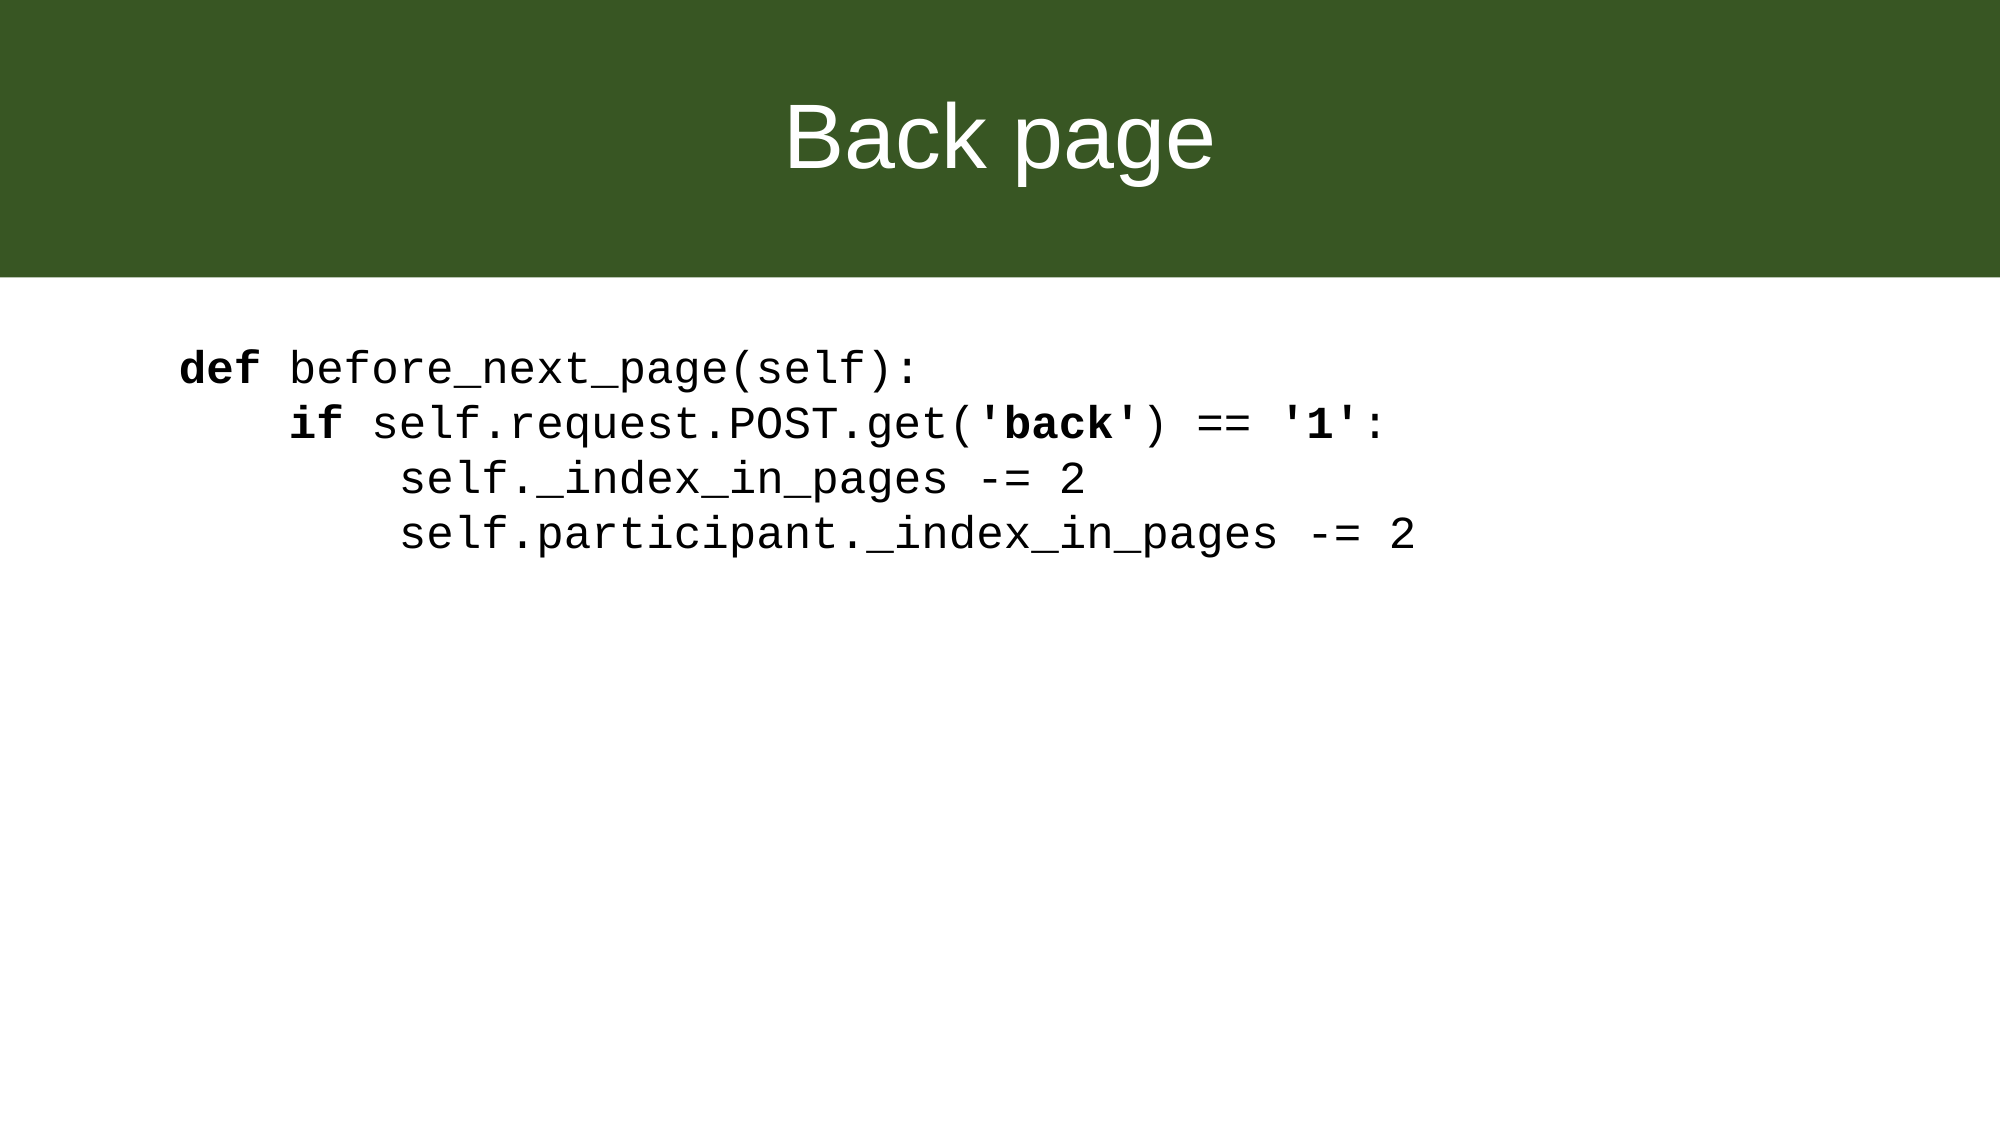

# Back page
def before_next_page(self):
    if self.request.POST.get('back') == '1':
        self._index_in_pages -= 2
        self.participant._index_in_pages -= 2